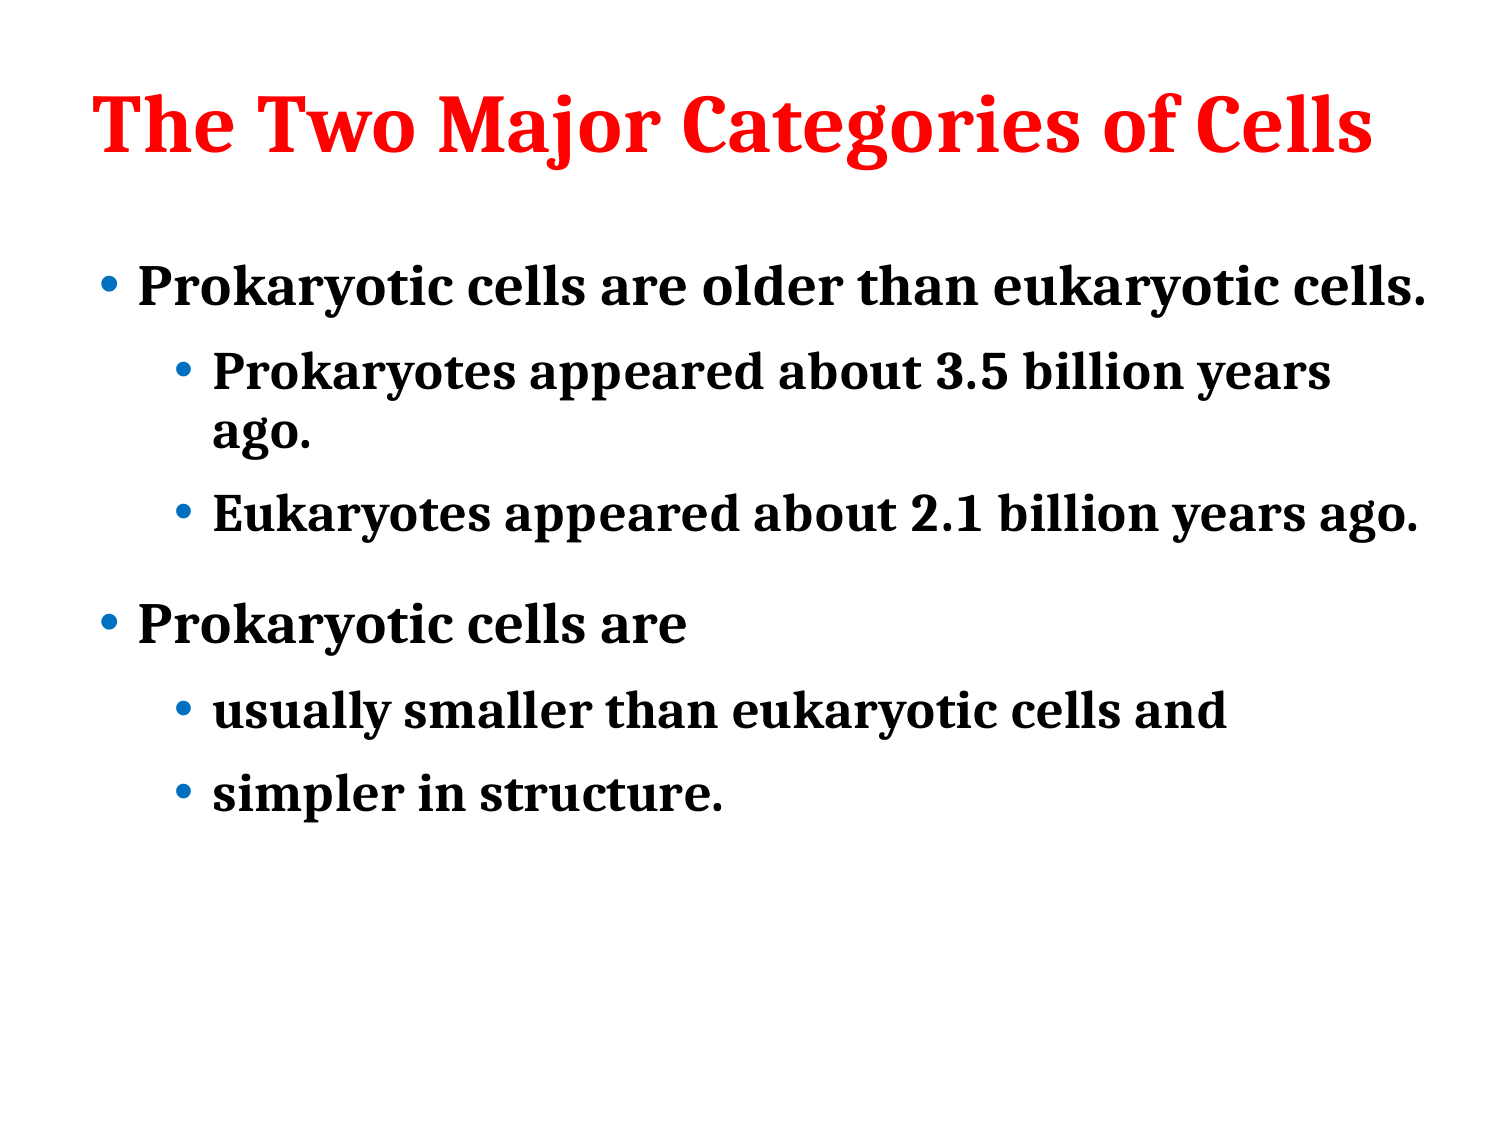

# The Two Major Categories of Cells
Prokaryotic cells are older than eukaryotic cells.
Prokaryotes appeared about 3.5 billion years ago.
Eukaryotes appeared about 2.1 billion years ago.
Prokaryotic cells are
usually smaller than eukaryotic cells and
simpler in structure.